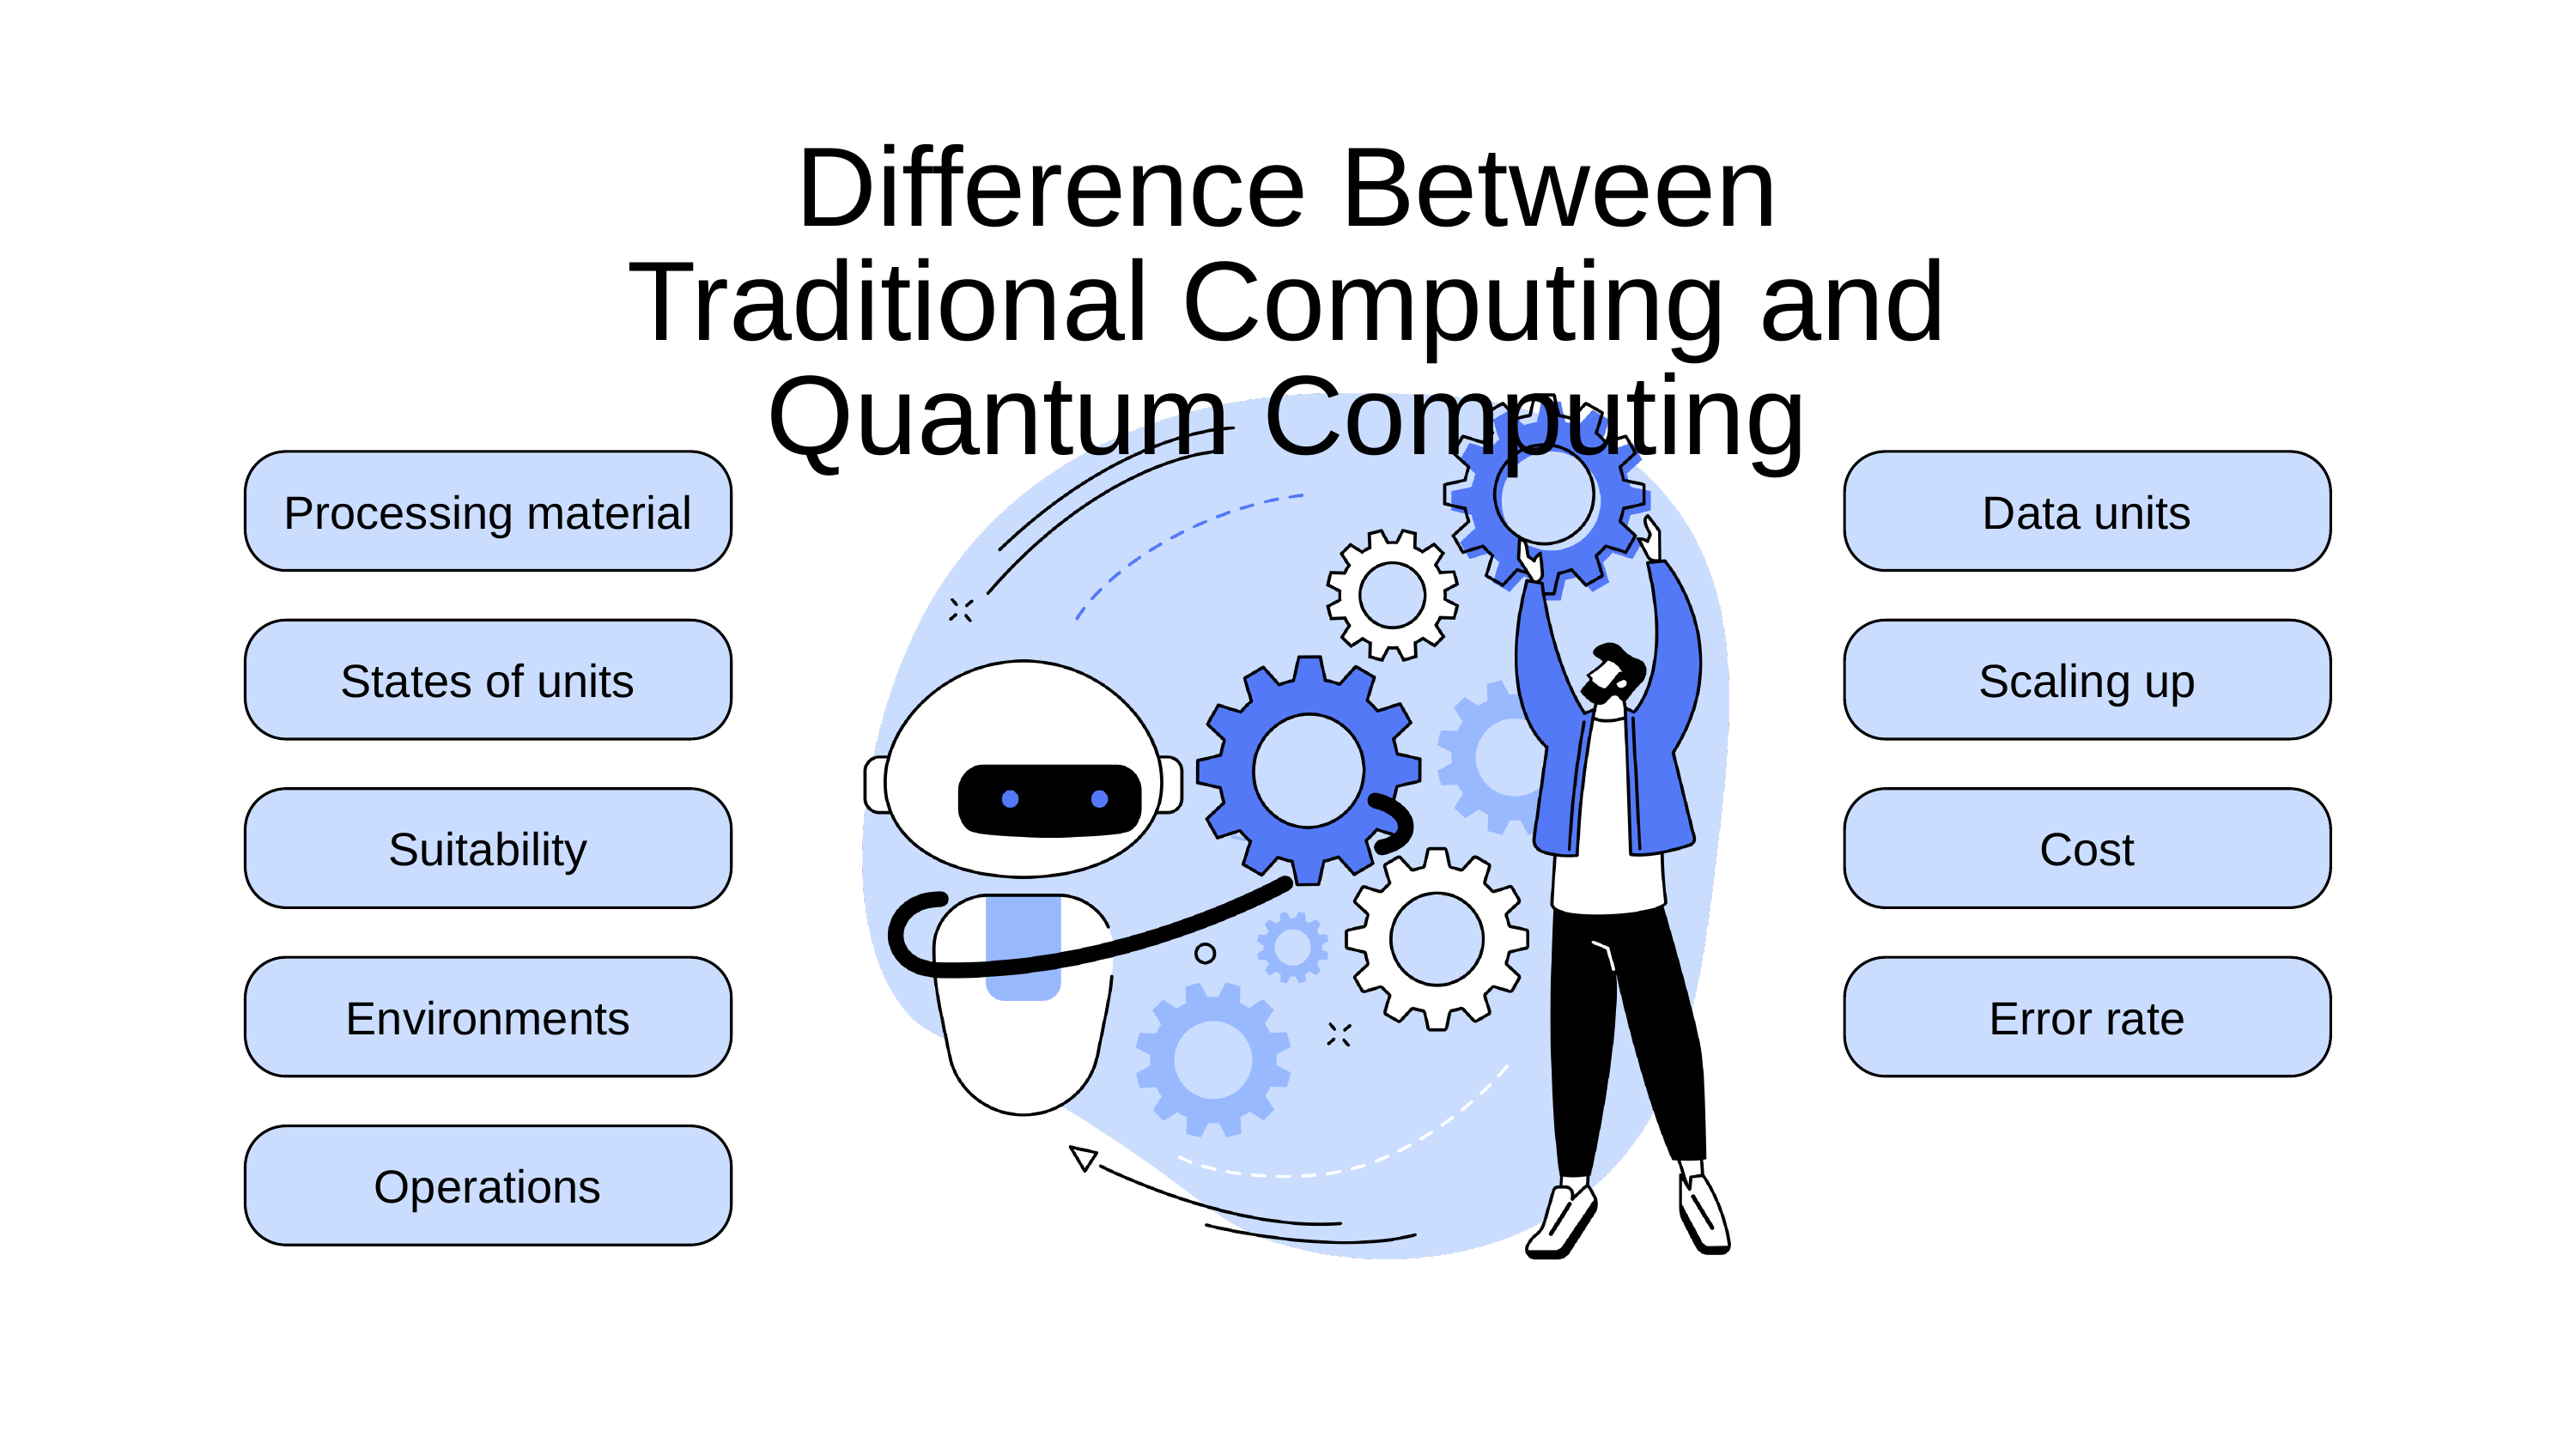

Difference Between Traditional Computing and Quantum Computing

Processing material
Data units

States of units
Scaling up

Suitability
Cost

Environments
Error rate

Operations